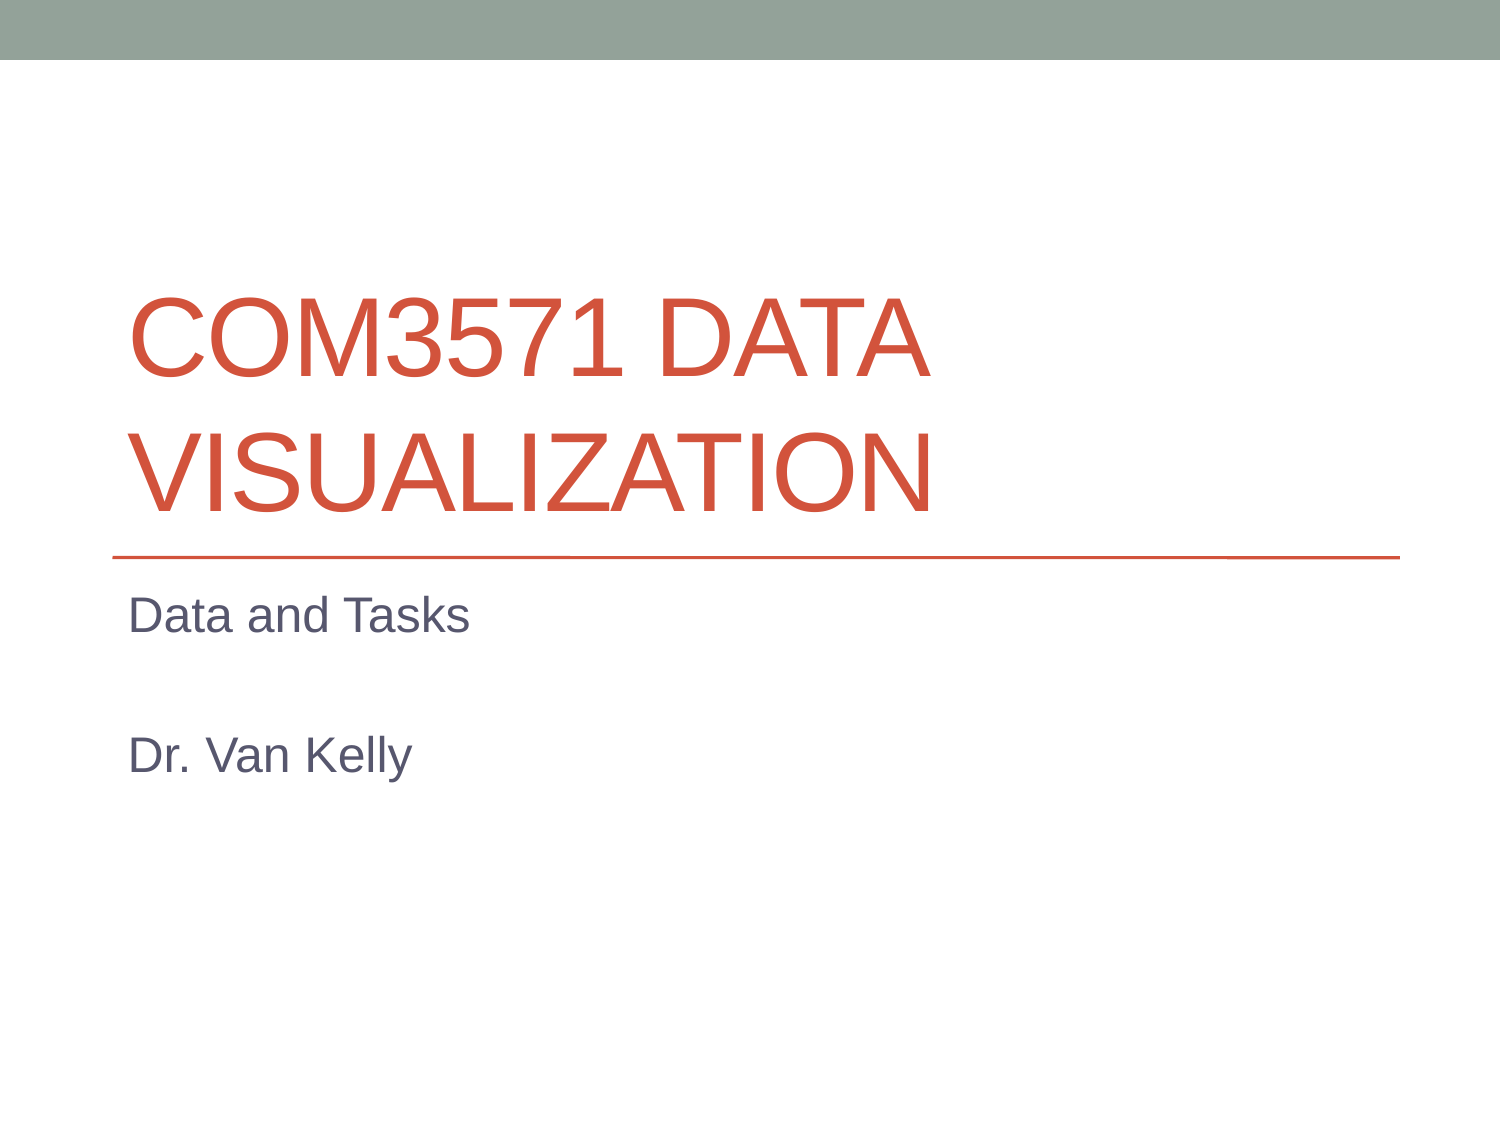

# COM3571 Data visualization
Data and Tasks

Dr. Van Kelly